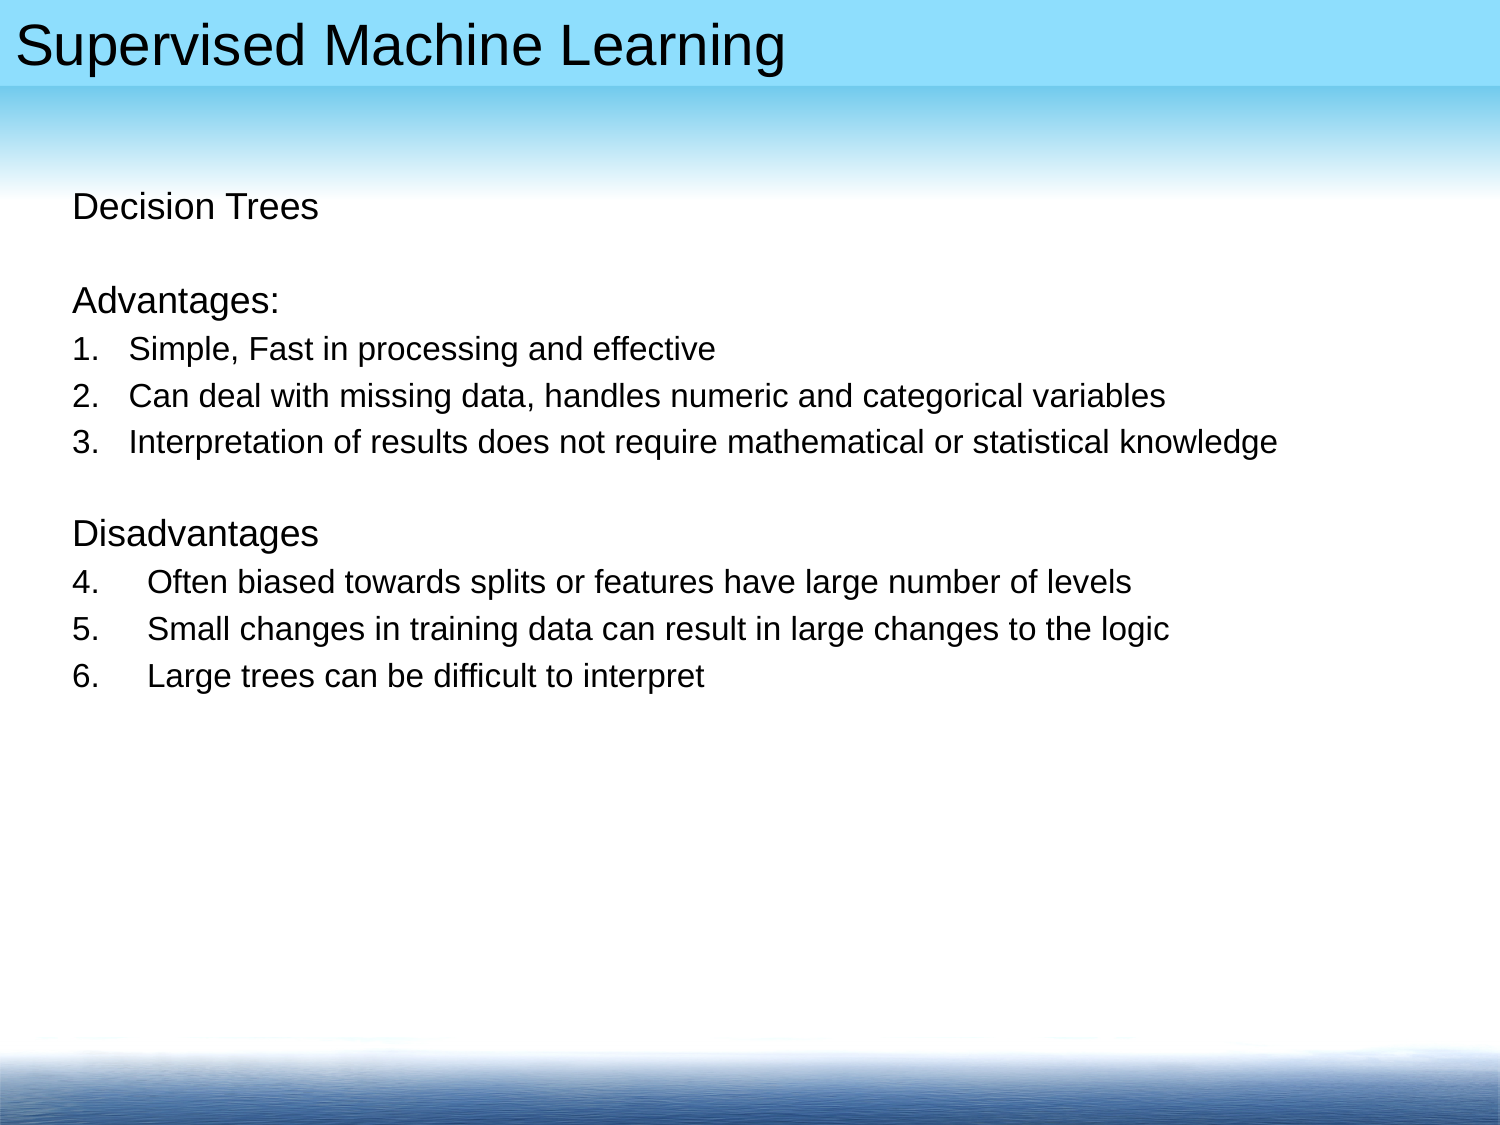

Decision Trees

Advantages:
Simple, Fast in processing and effective
Can deal with missing data, handles numeric and categorical variables
Interpretation of results does not require mathematical or statistical knowledge

Disadvantages
Often biased towards splits or features have large number of levels
Small changes in training data can result in large changes to the logic
Large trees can be difficult to interpret